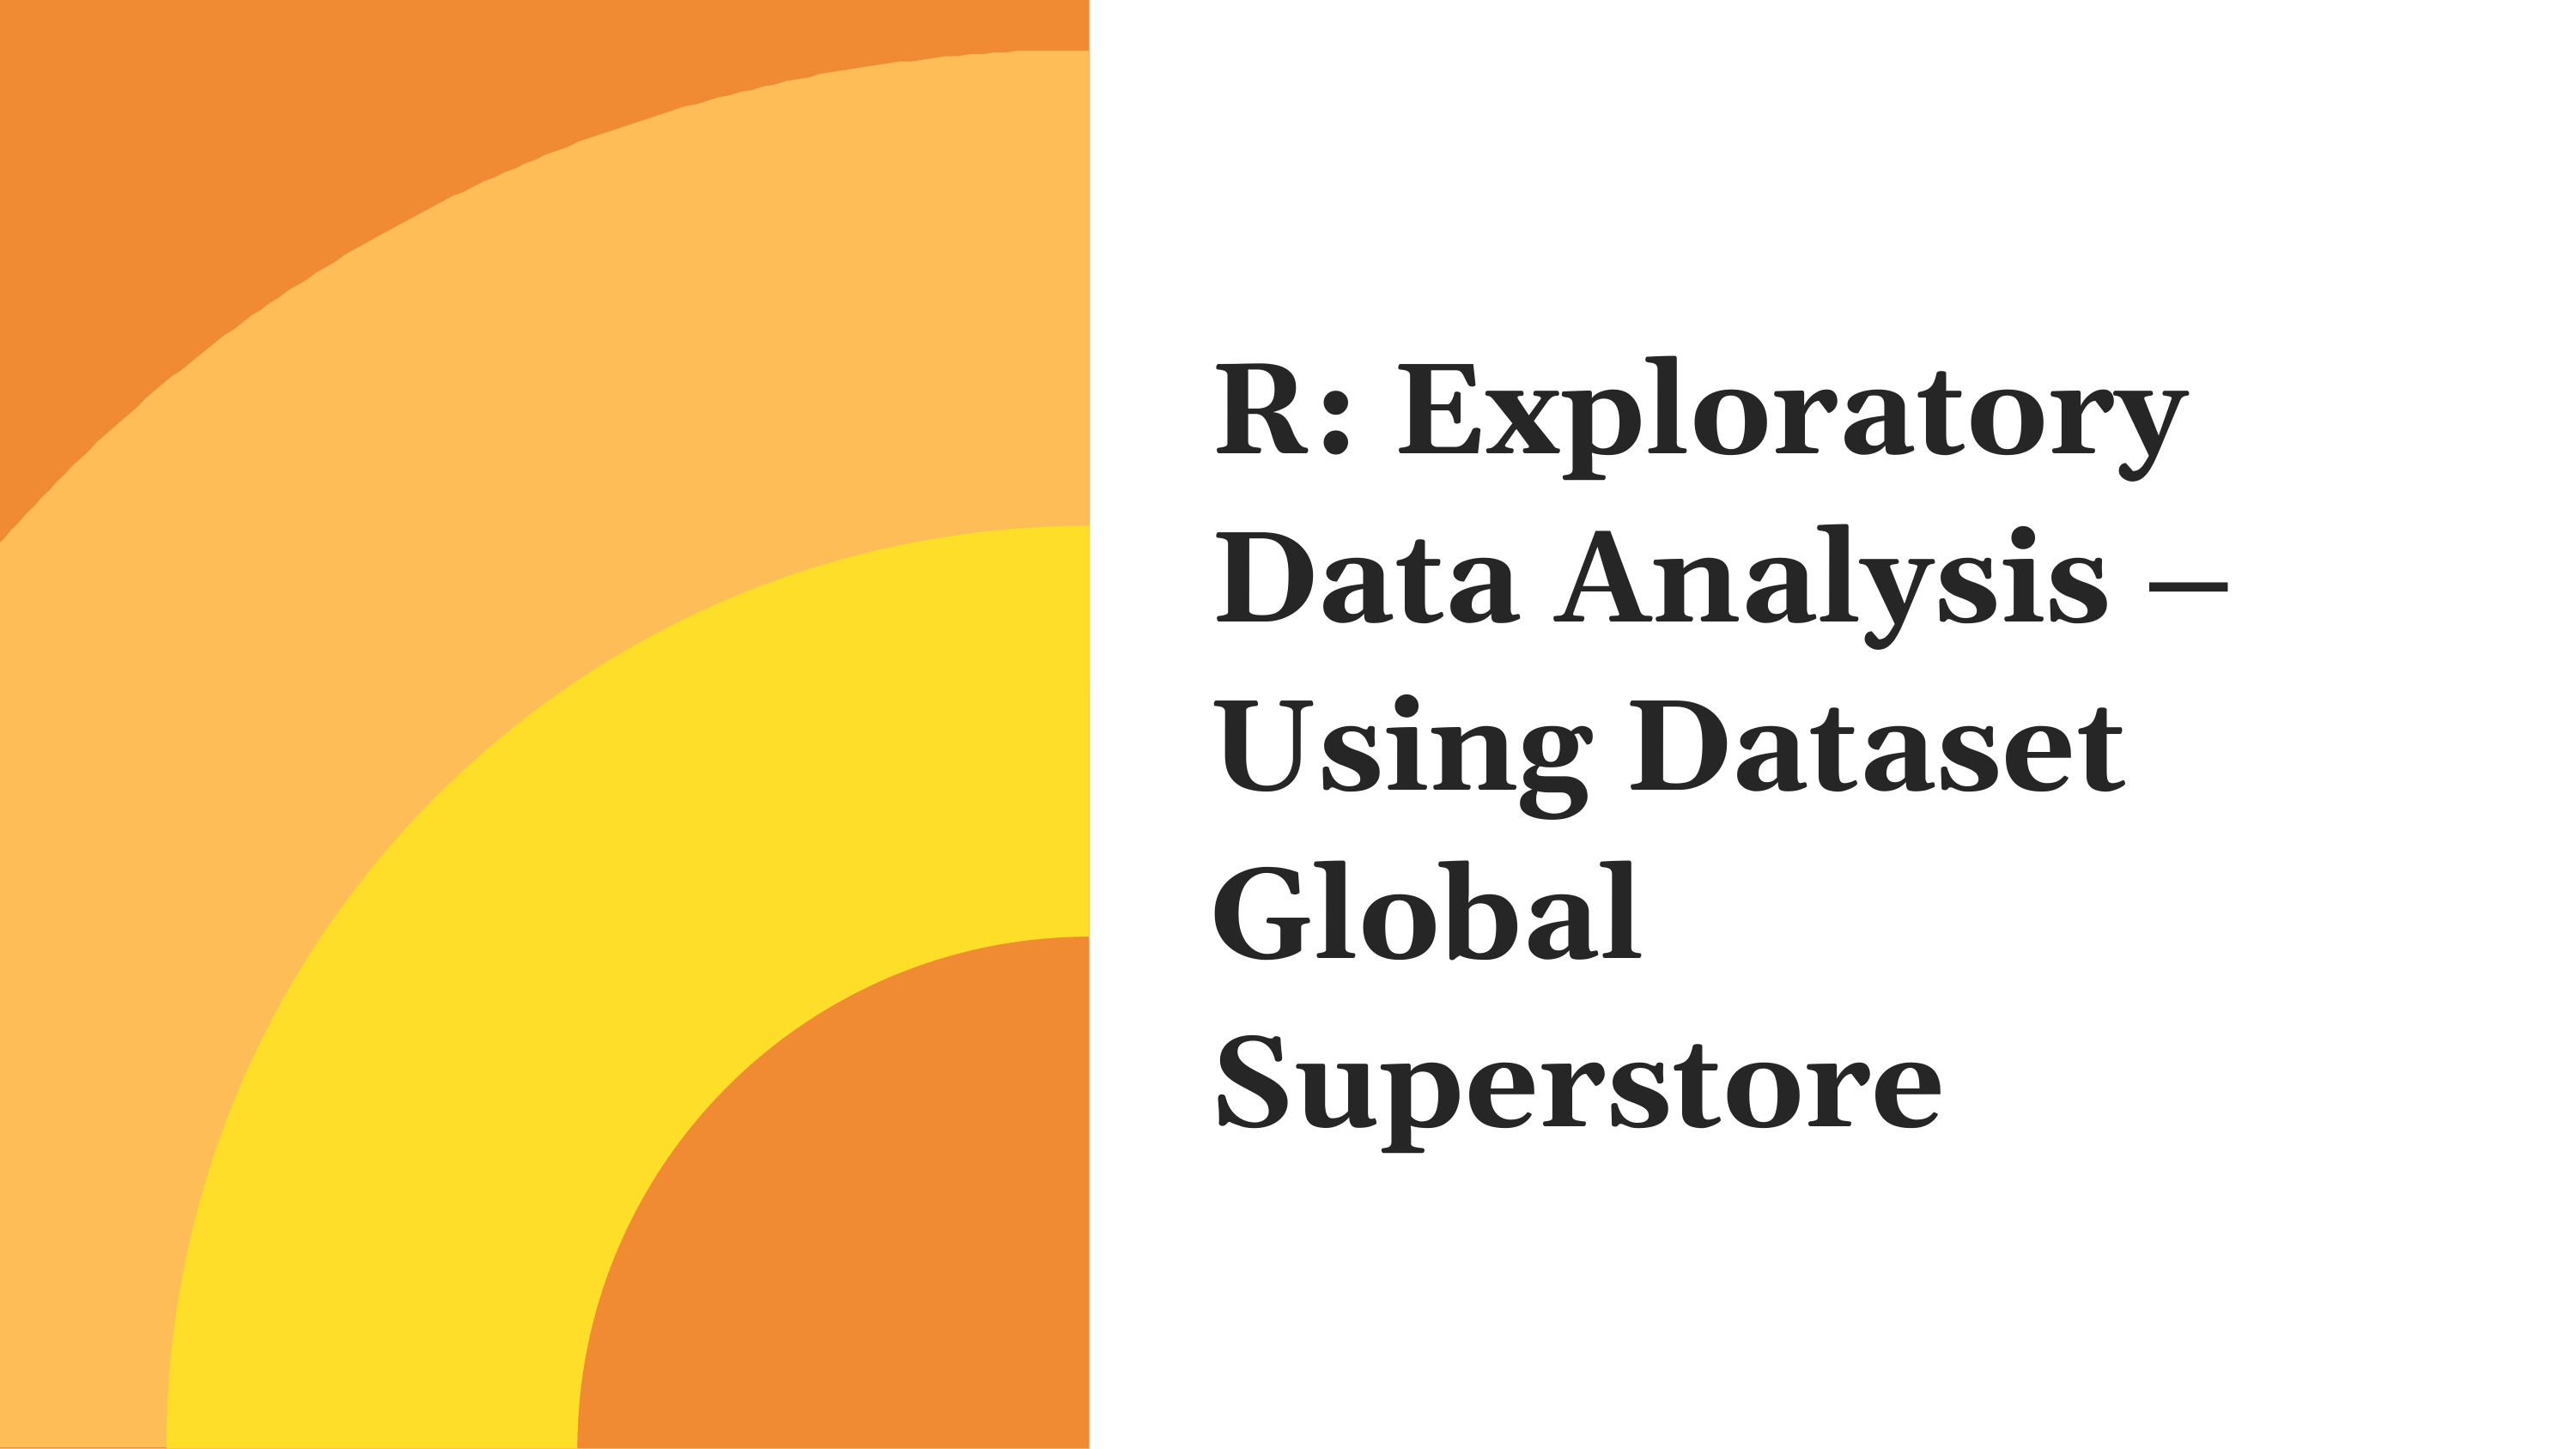

R: Exploratory Data Analysis – Using Dataset Global Superstore